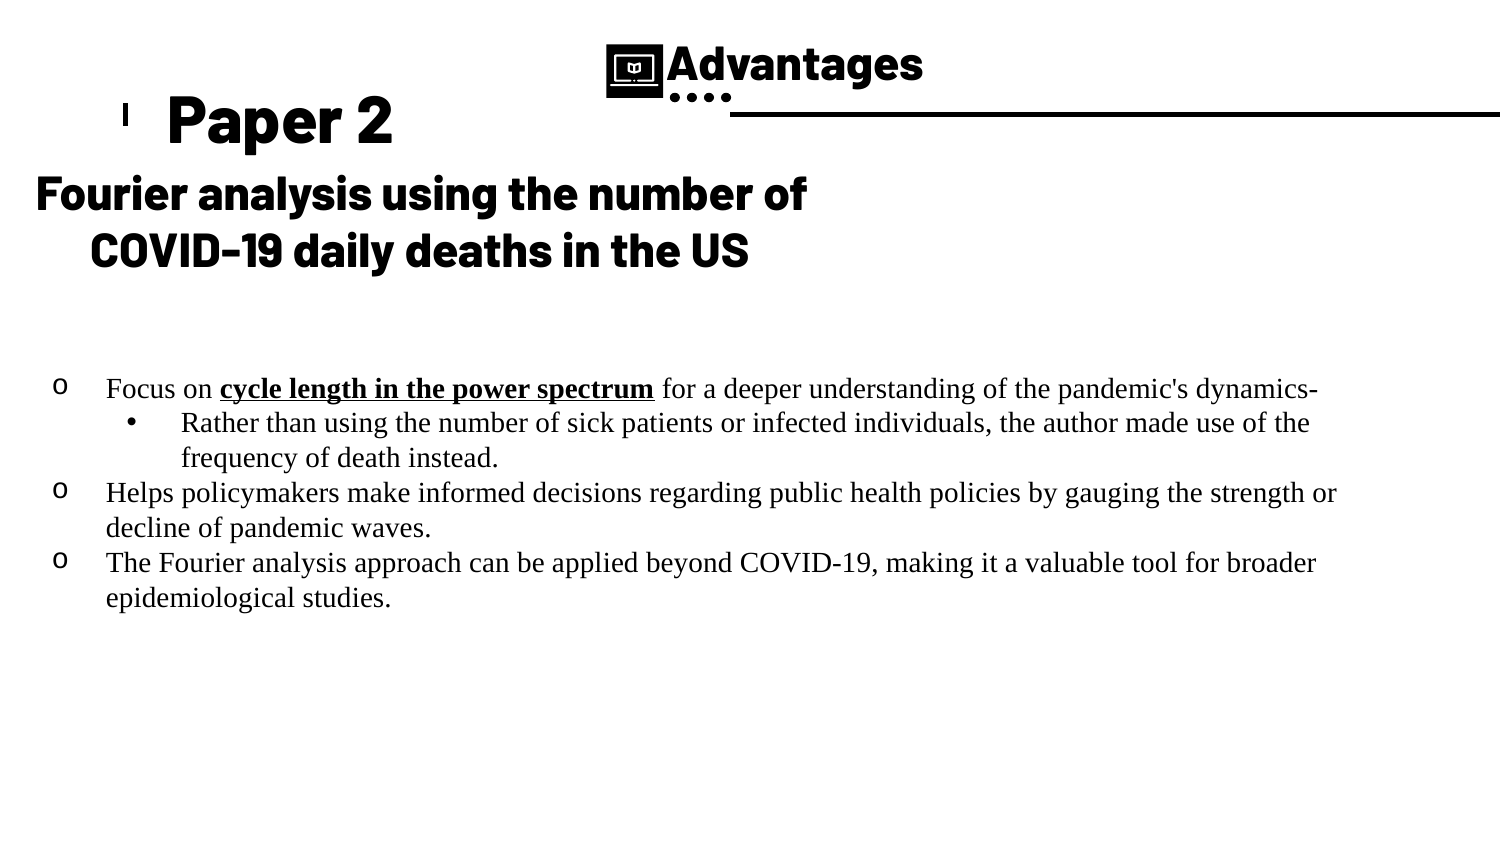

Advantages

# Paper 2

Fourier analysis using the number of COVID-19 daily deaths in the US

Focus on cycle length in the power spectrum for a deeper understanding of the pandemic's dynamics-
Rather than using the number of sick patients or infected individuals, the author made use of the frequency of death instead.
Helps policymakers make informed decisions regarding public health policies by gauging the strength or decline of pandemic waves.
The Fourier analysis approach can be applied beyond COVID-19, making it a valuable tool for broader epidemiological studies.